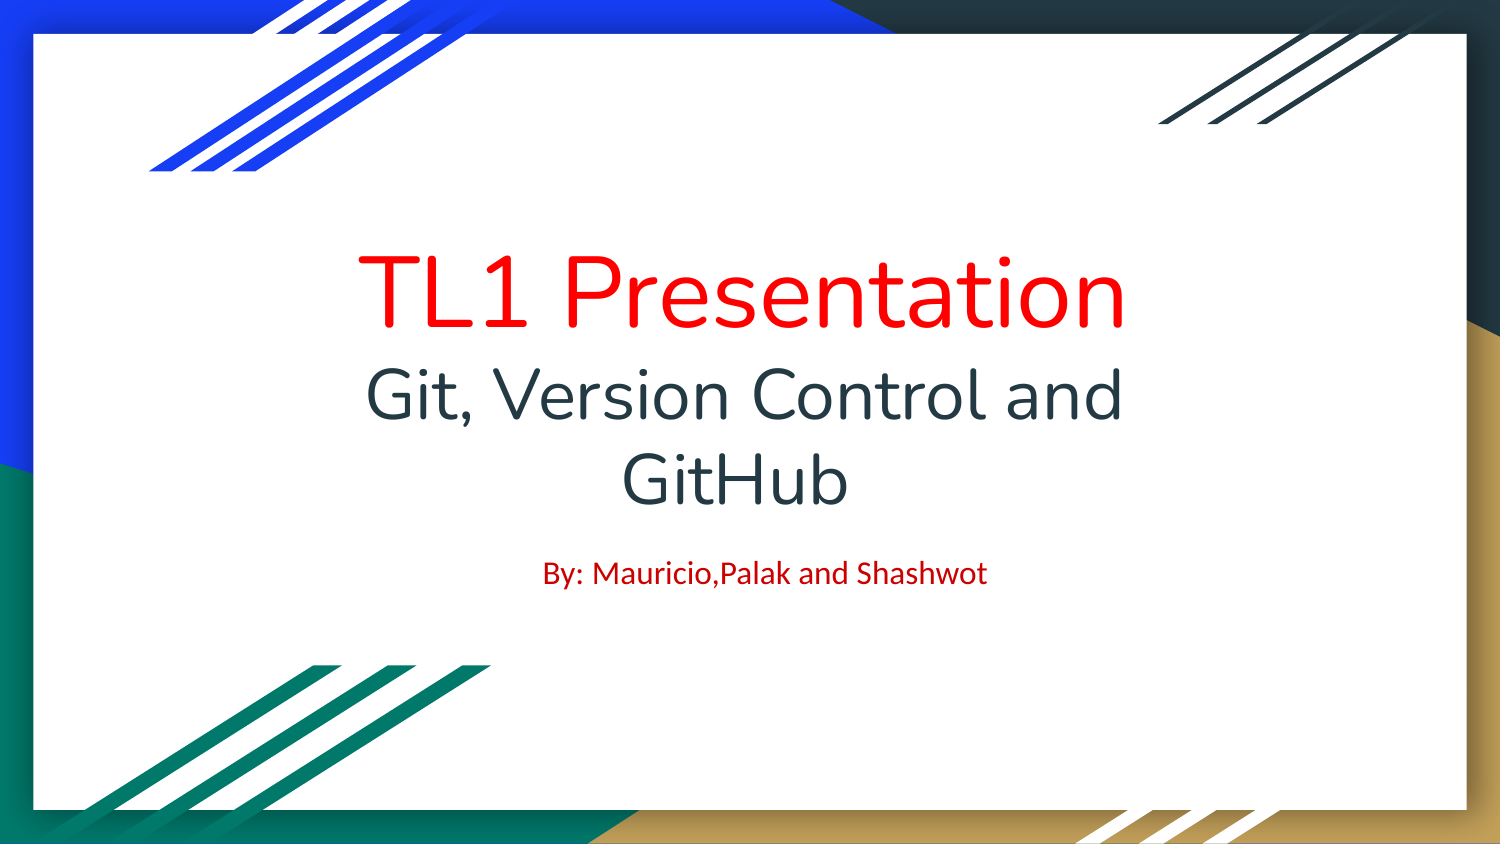

# TL1 Presentation
Git, Version Control and GitHub
By: Mauricio,Palak and Shashwot